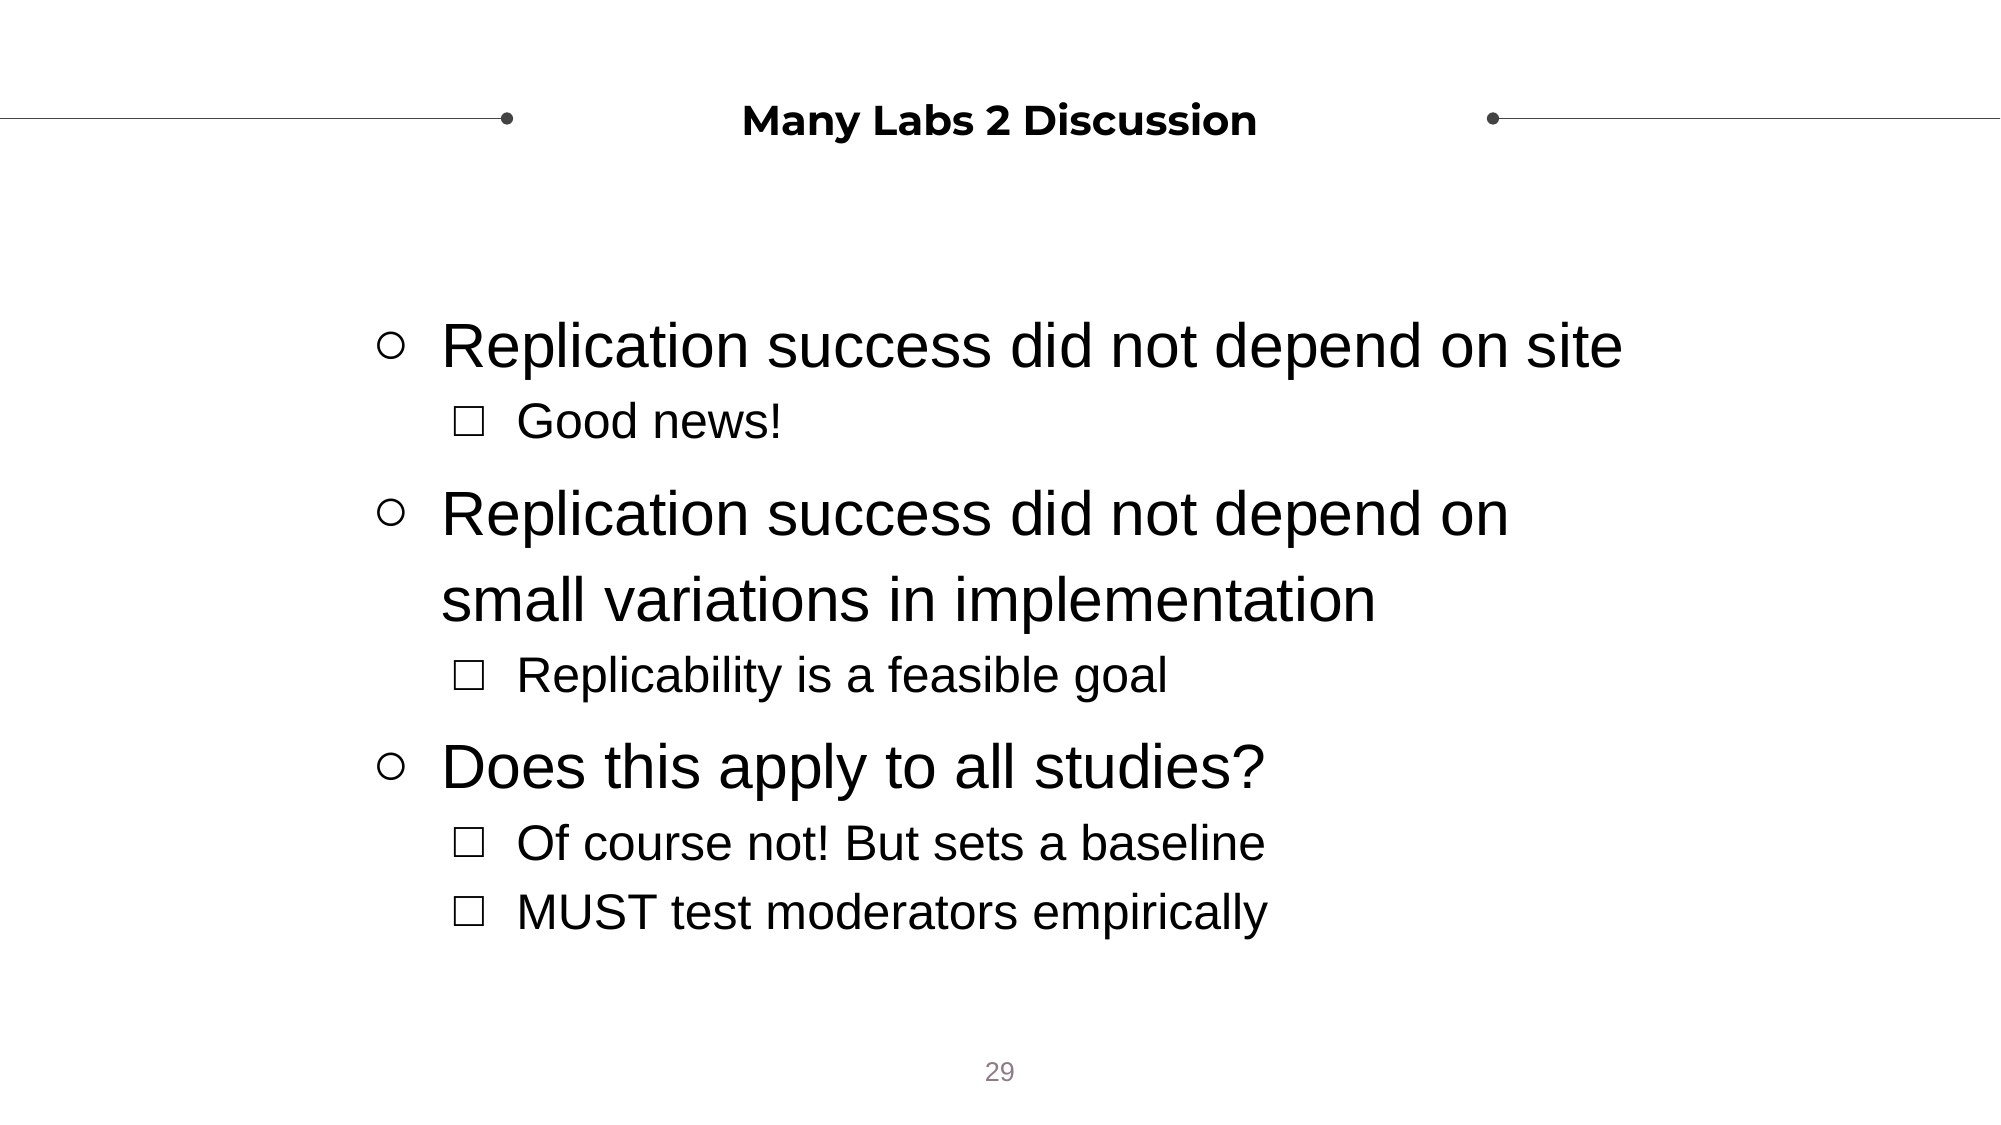

# Many Labs 2 Discussion

Replication success did not depend on site
Good news!
Replication success did not depend on small variations in implementation
Replicability is a feasible goal
Does this apply to all studies?
Of course not! But sets a baseline
MUST test moderators empirically
29